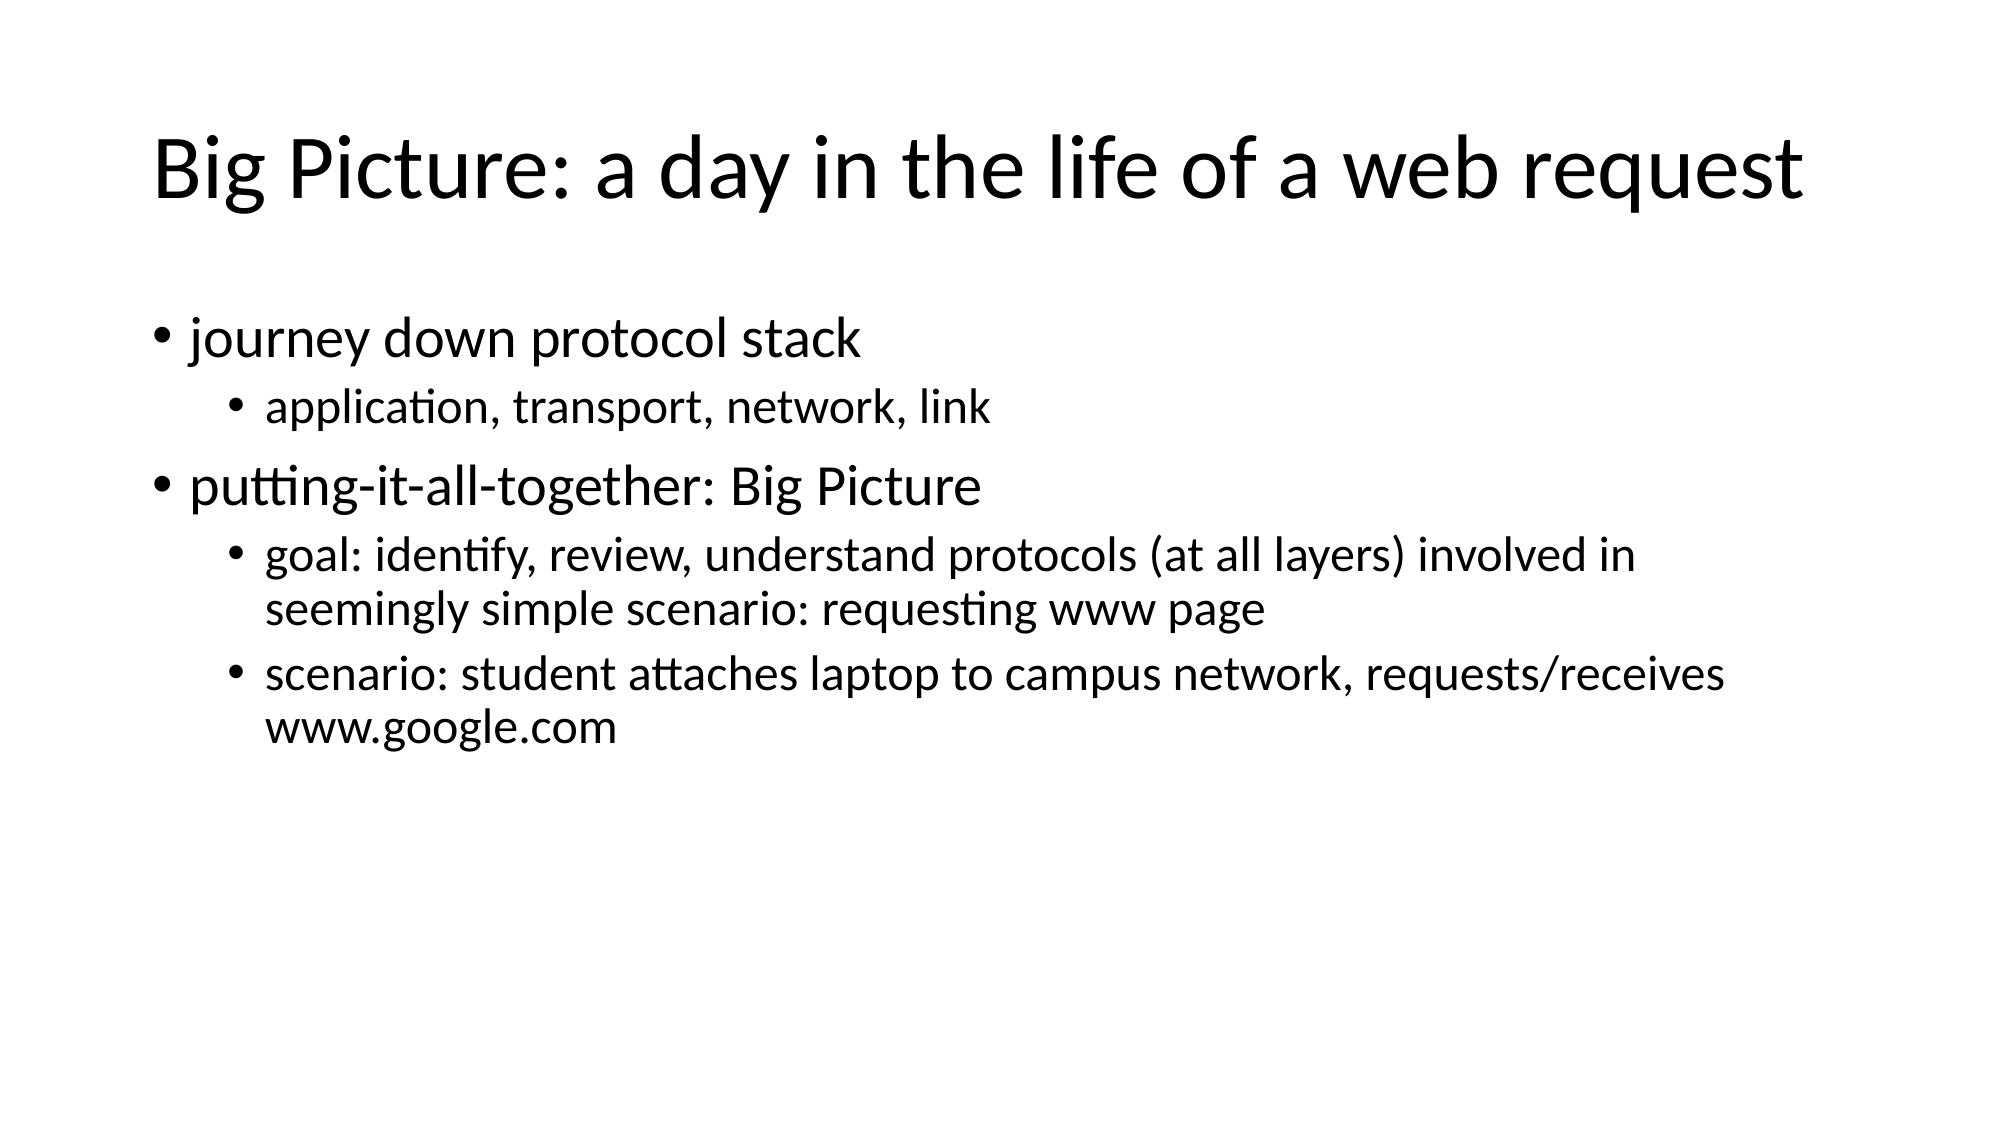

# Big Picture: a day in the life of a web request
journey down protocol stack
application, transport, network, link
putting-it-all-together: Big Picture
goal: identify, review, understand protocols (at all layers) involved in seemingly simple scenario: requesting www page
scenario: student attaches laptop to campus network, requests/receives www.google.com